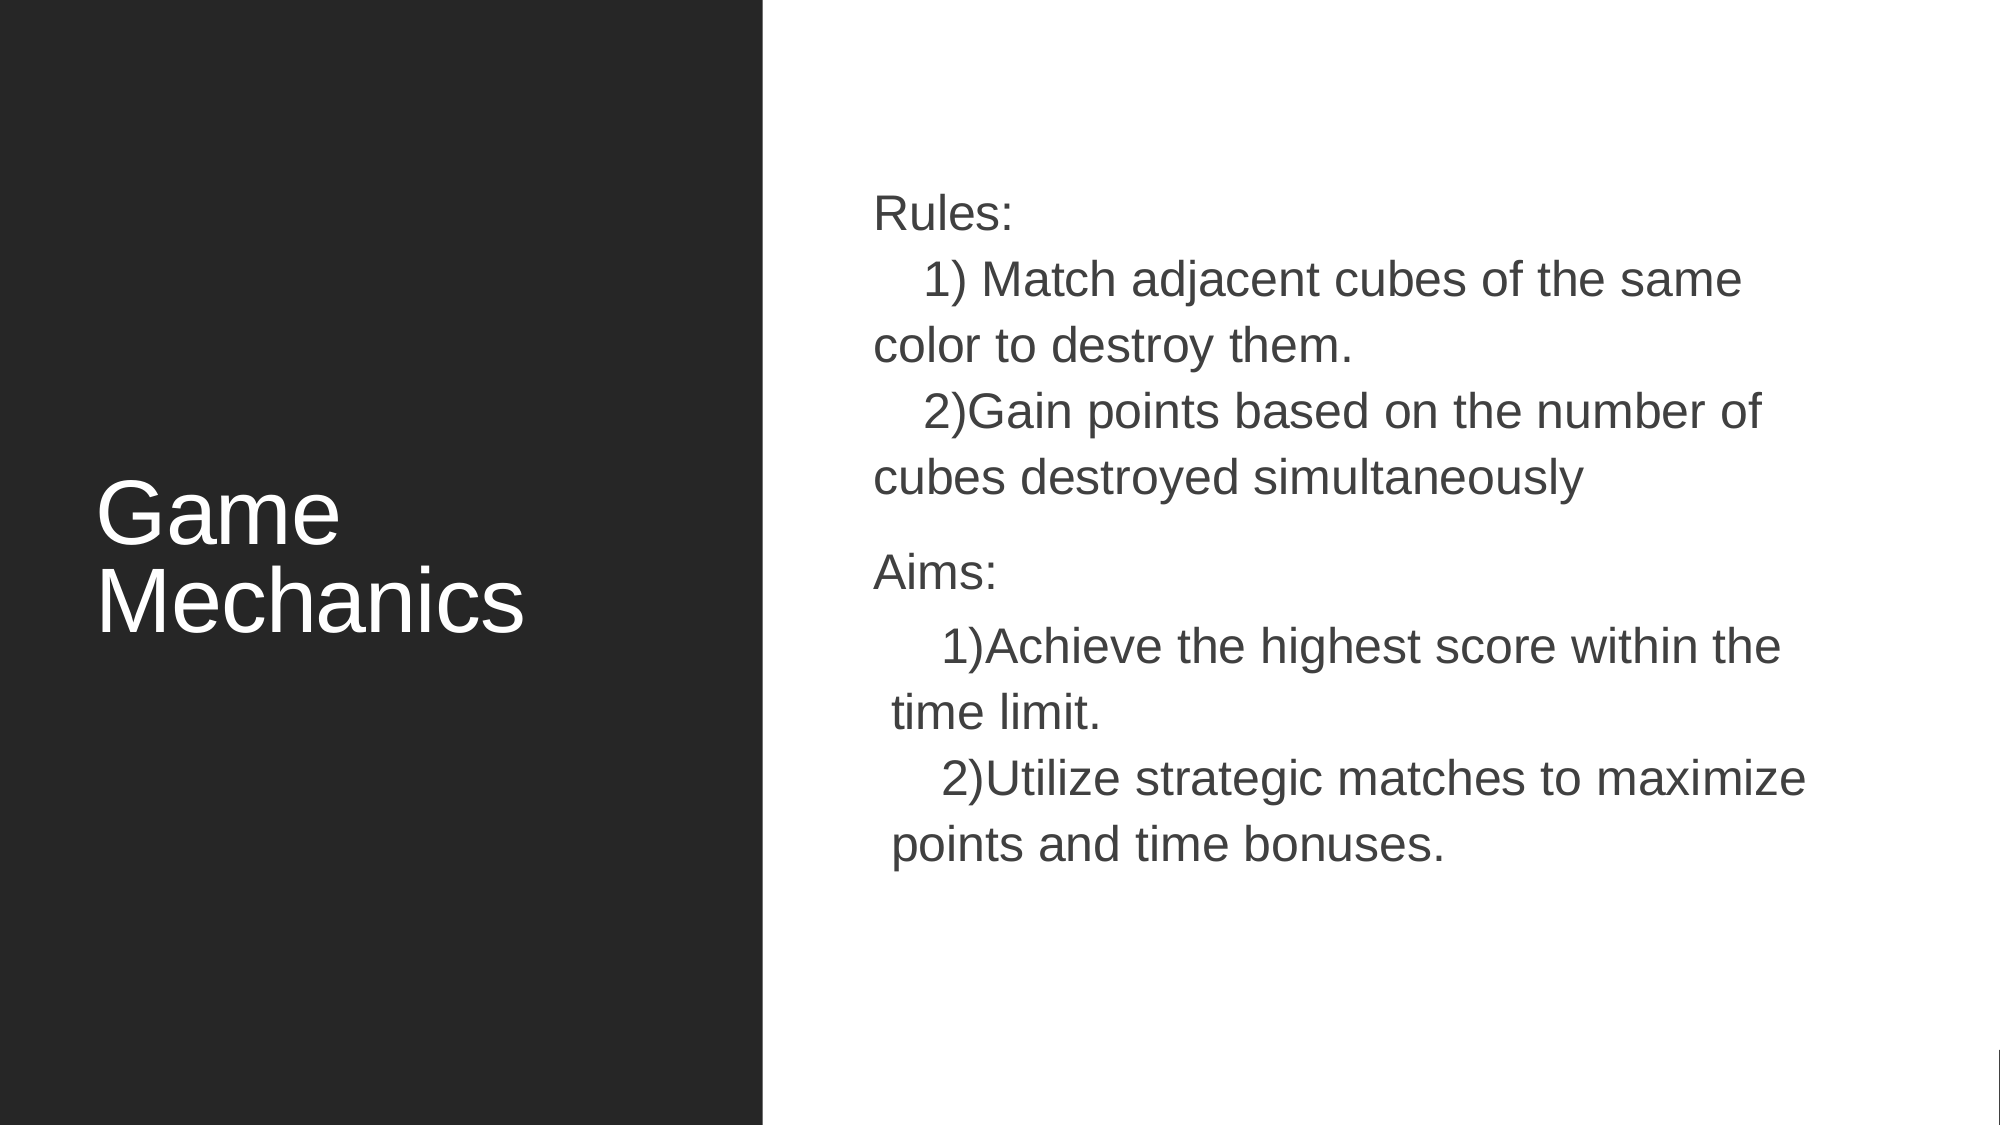

# Game Mechanics
Rules:
 1) Match adjacent cubes of the same color to destroy them.
 2)Gain points based on the number of cubes destroyed simultaneously
Aims:
 1)Achieve the highest score within the time limit.
 2)Utilize strategic matches to maximize points and time bonuses.